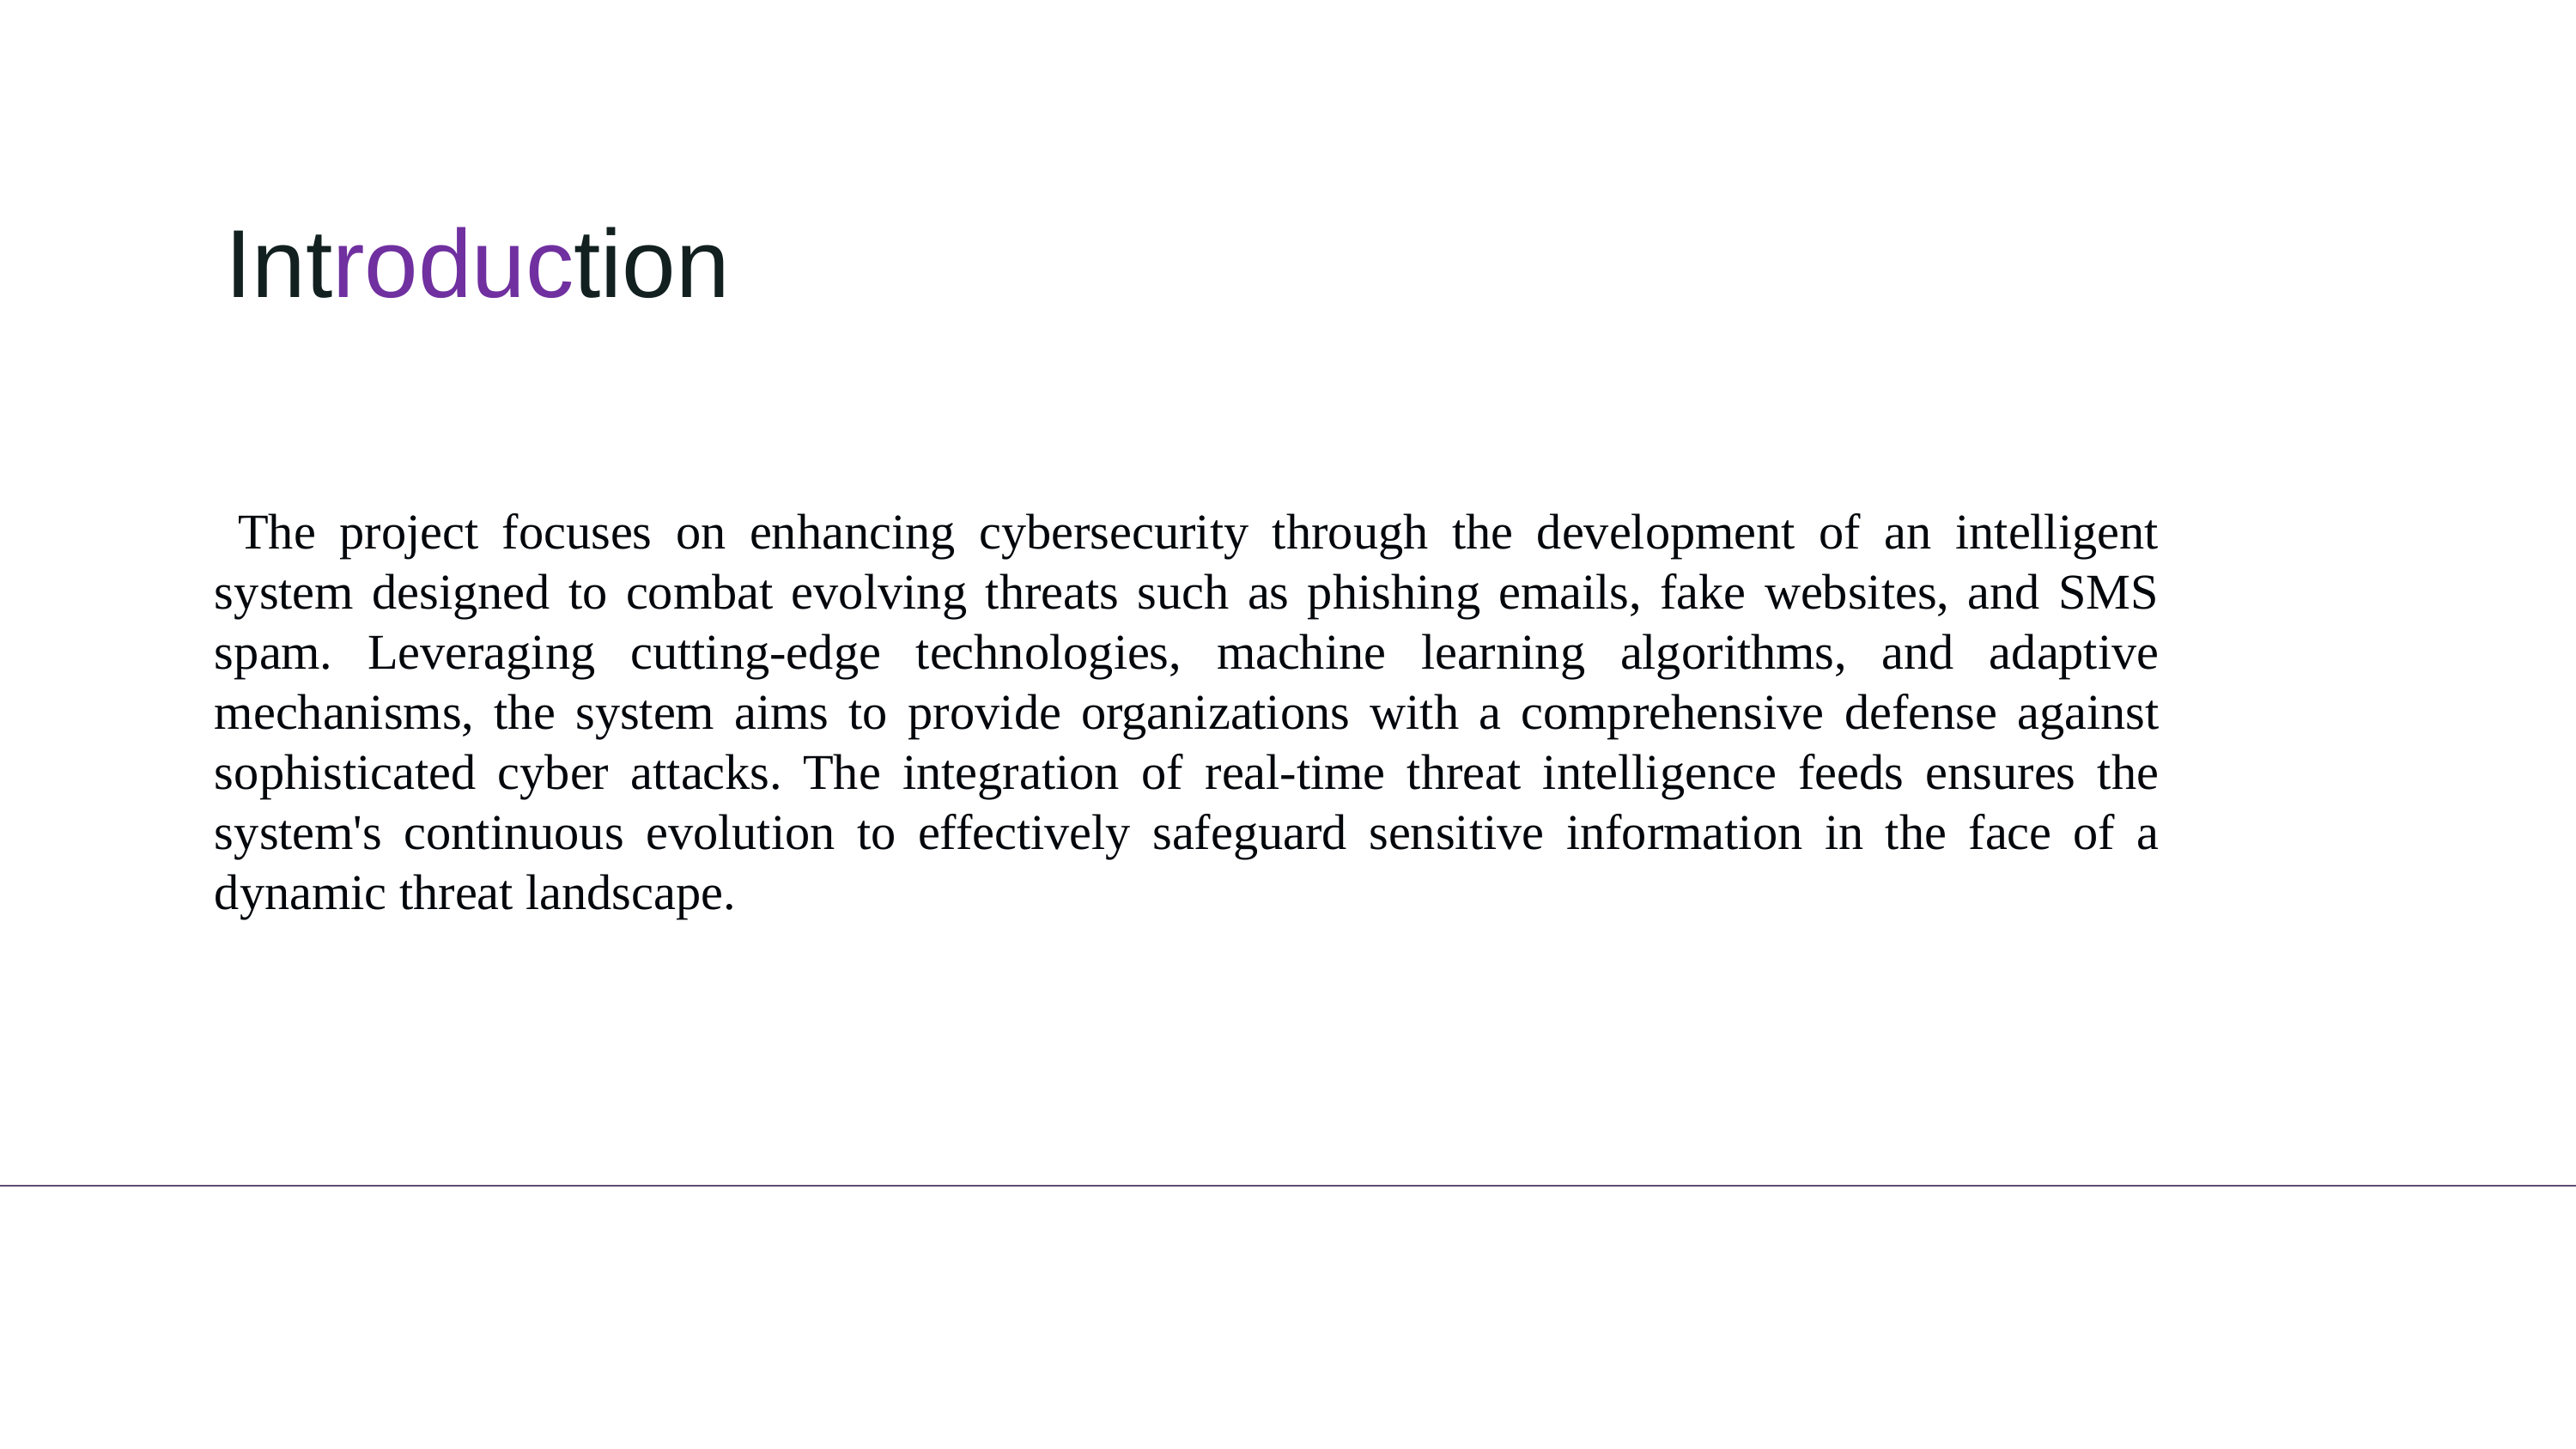

Introduction
 The project focuses on enhancing cybersecurity through the development of an intelligent system designed to combat evolving threats such as phishing emails, fake websites, and SMS spam. Leveraging cutting-edge technologies, machine learning algorithms, and adaptive mechanisms, the system aims to provide organizations with a comprehensive defense against sophisticated cyber attacks. The integration of real-time threat intelligence feeds ensures the system's continuous evolution to effectively safeguard sensitive information in the face of a dynamic threat landscape.